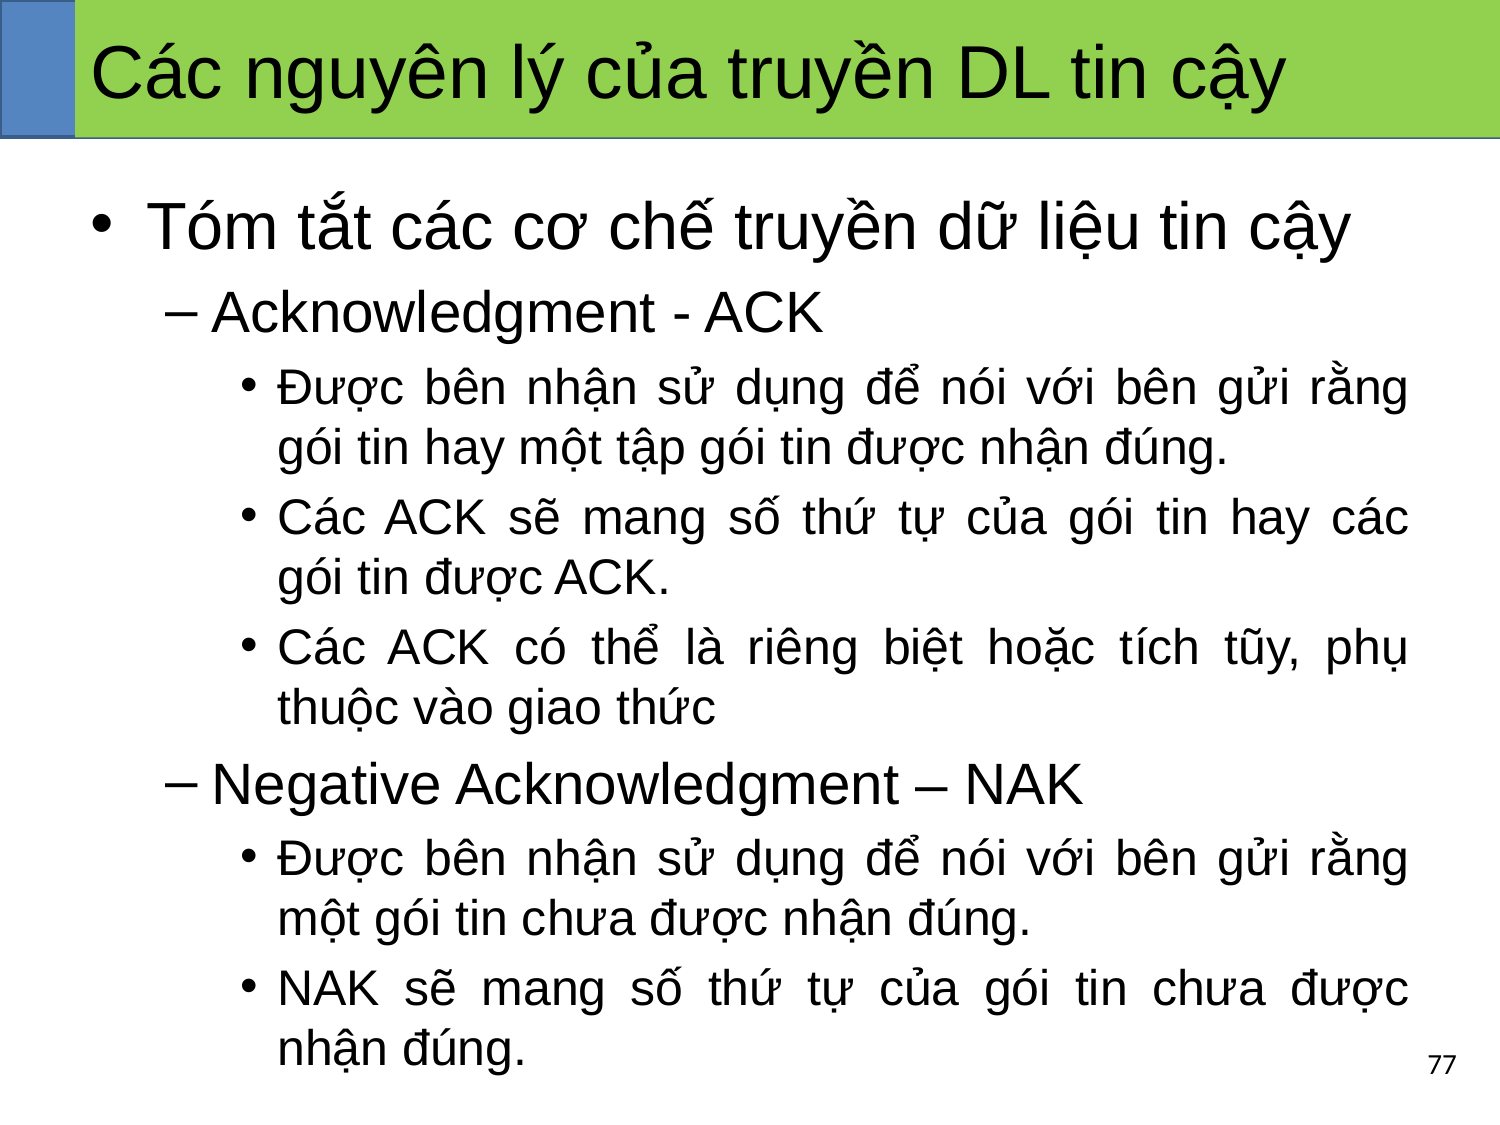

# Các nguyên lý của truyền DL tin cậy
Tóm tắt các cơ chế truyền dữ liệu tin cậy
Acknowledgment - ACK
Được bên nhận sử dụng để nói với bên gửi rằng gói tin hay một tập gói tin được nhận đúng.
Các ACK sẽ mang số thứ tự của gói tin hay các gói tin được ACK.
Các ACK có thể là riêng biệt hoặc tích tũy, phụ thuộc vào giao thức
Negative Acknowledgment – NAK
Được bên nhận sử dụng để nói với bên gửi rằng một gói tin chưa được nhận đúng.
NAK sẽ mang số thứ tự của gói tin chưa được nhận đúng.
77